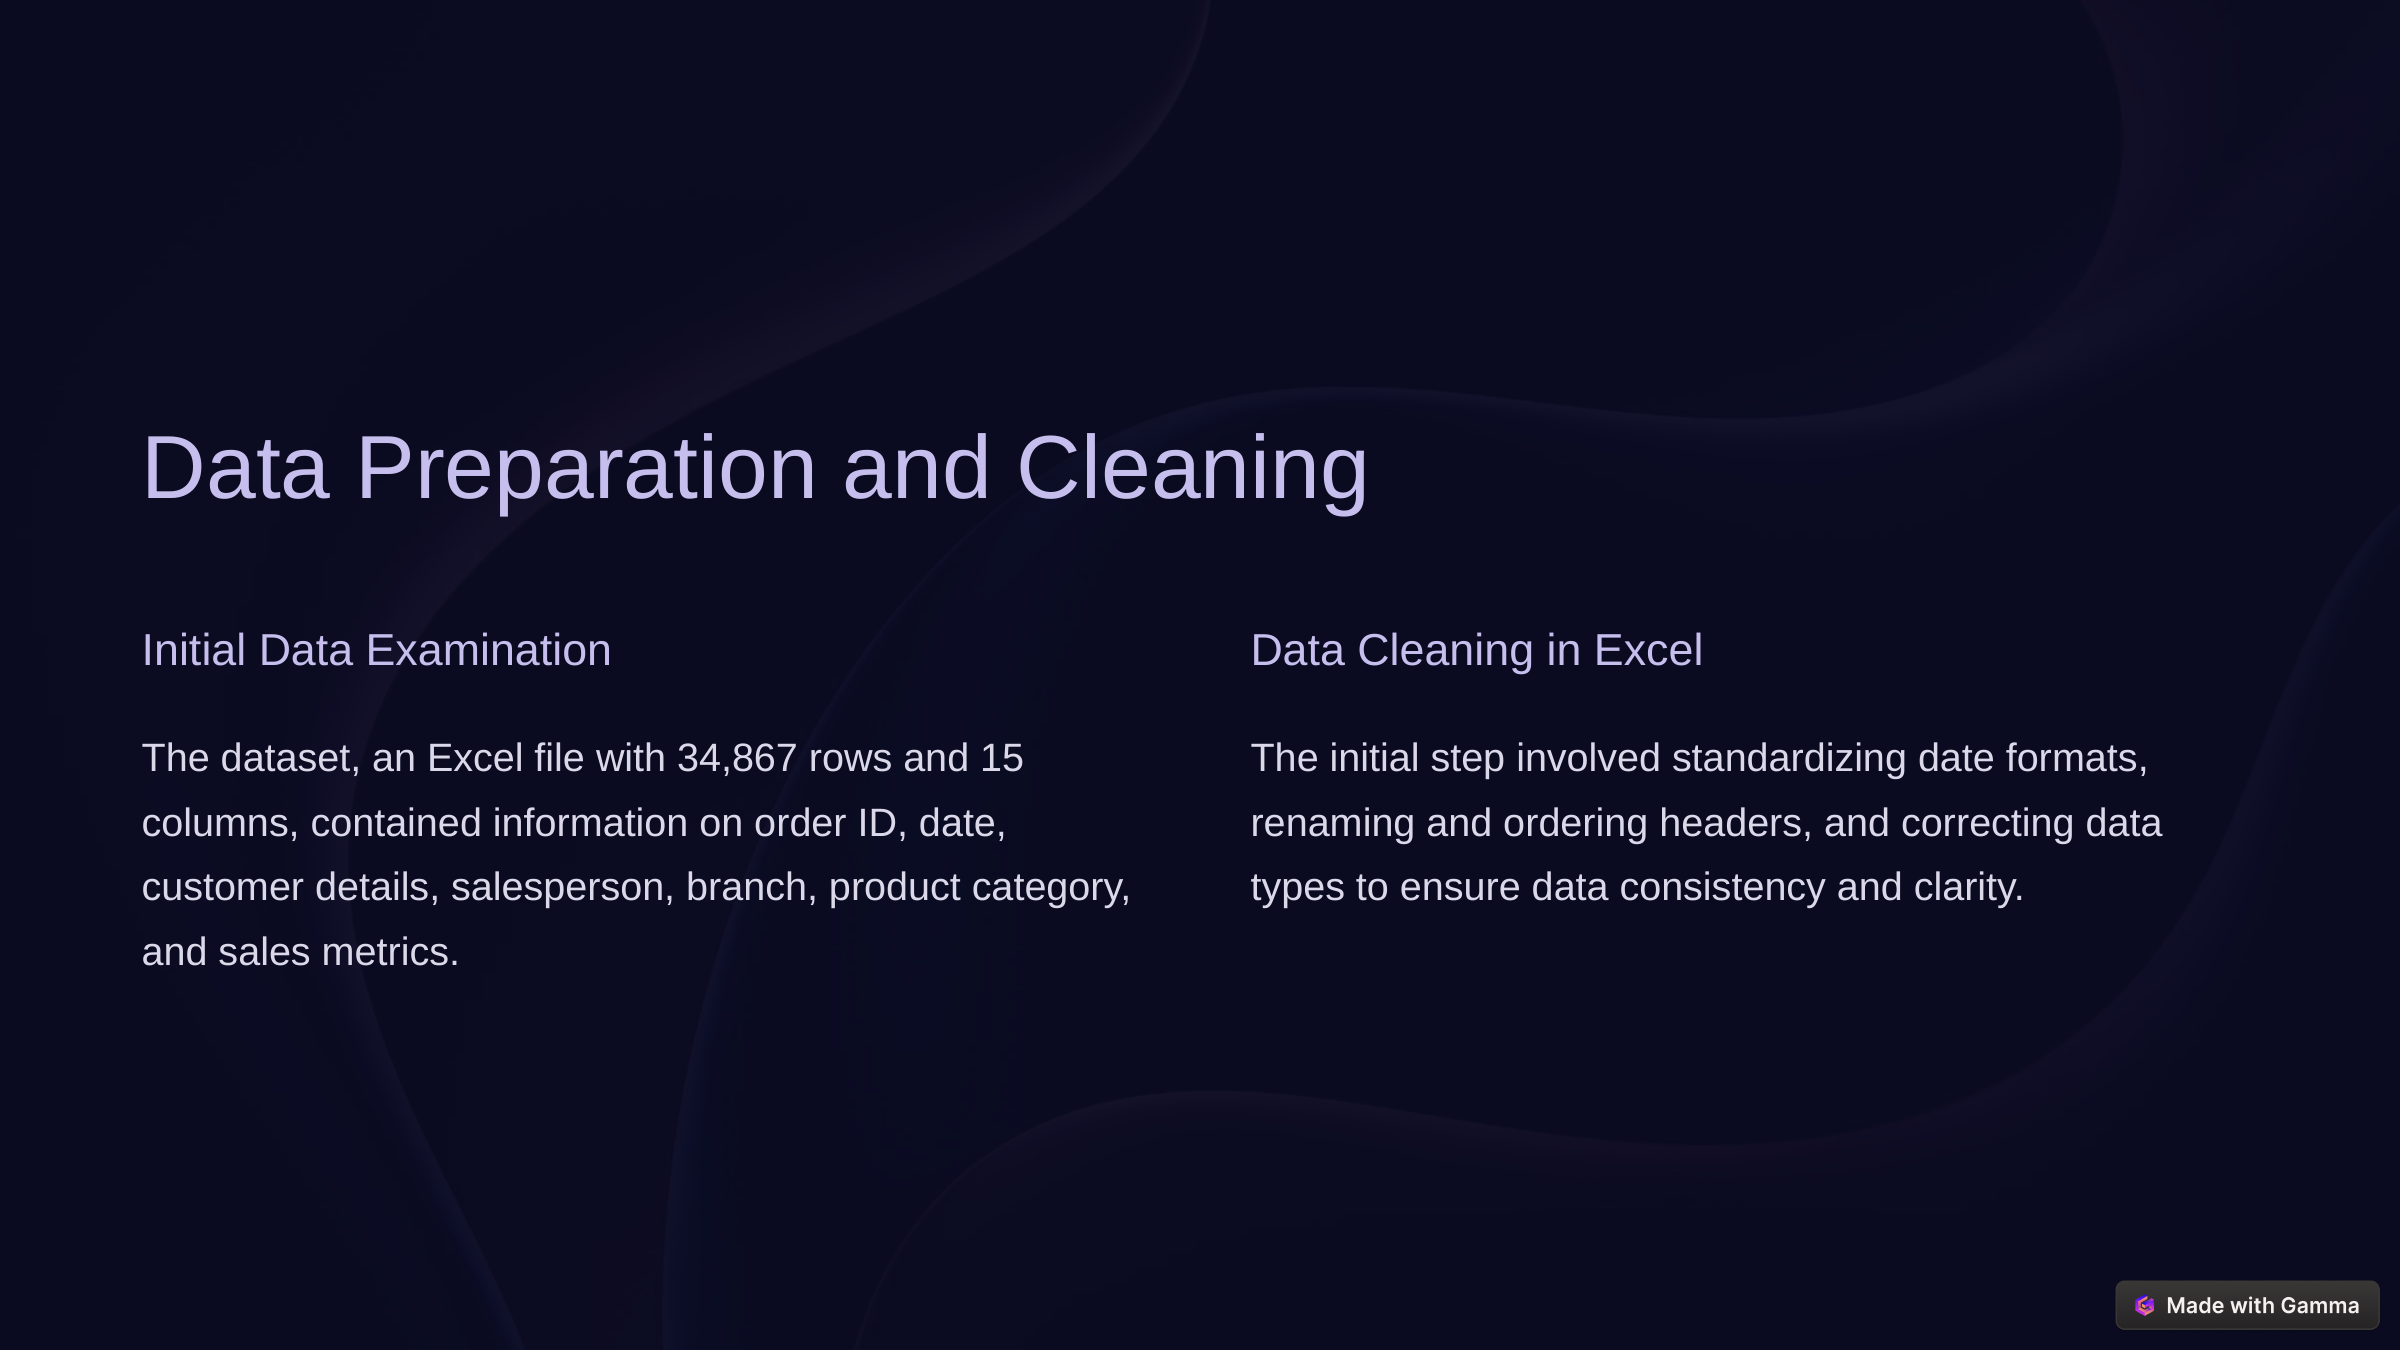

Data Preparation and Cleaning
Initial Data Examination
Data Cleaning in Excel
The dataset, an Excel file with 34,867 rows and 15 columns, contained information on order ID, date, customer details, salesperson, branch, product category, and sales metrics.
The initial step involved standardizing date formats, renaming and ordering headers, and correcting data types to ensure data consistency and clarity.